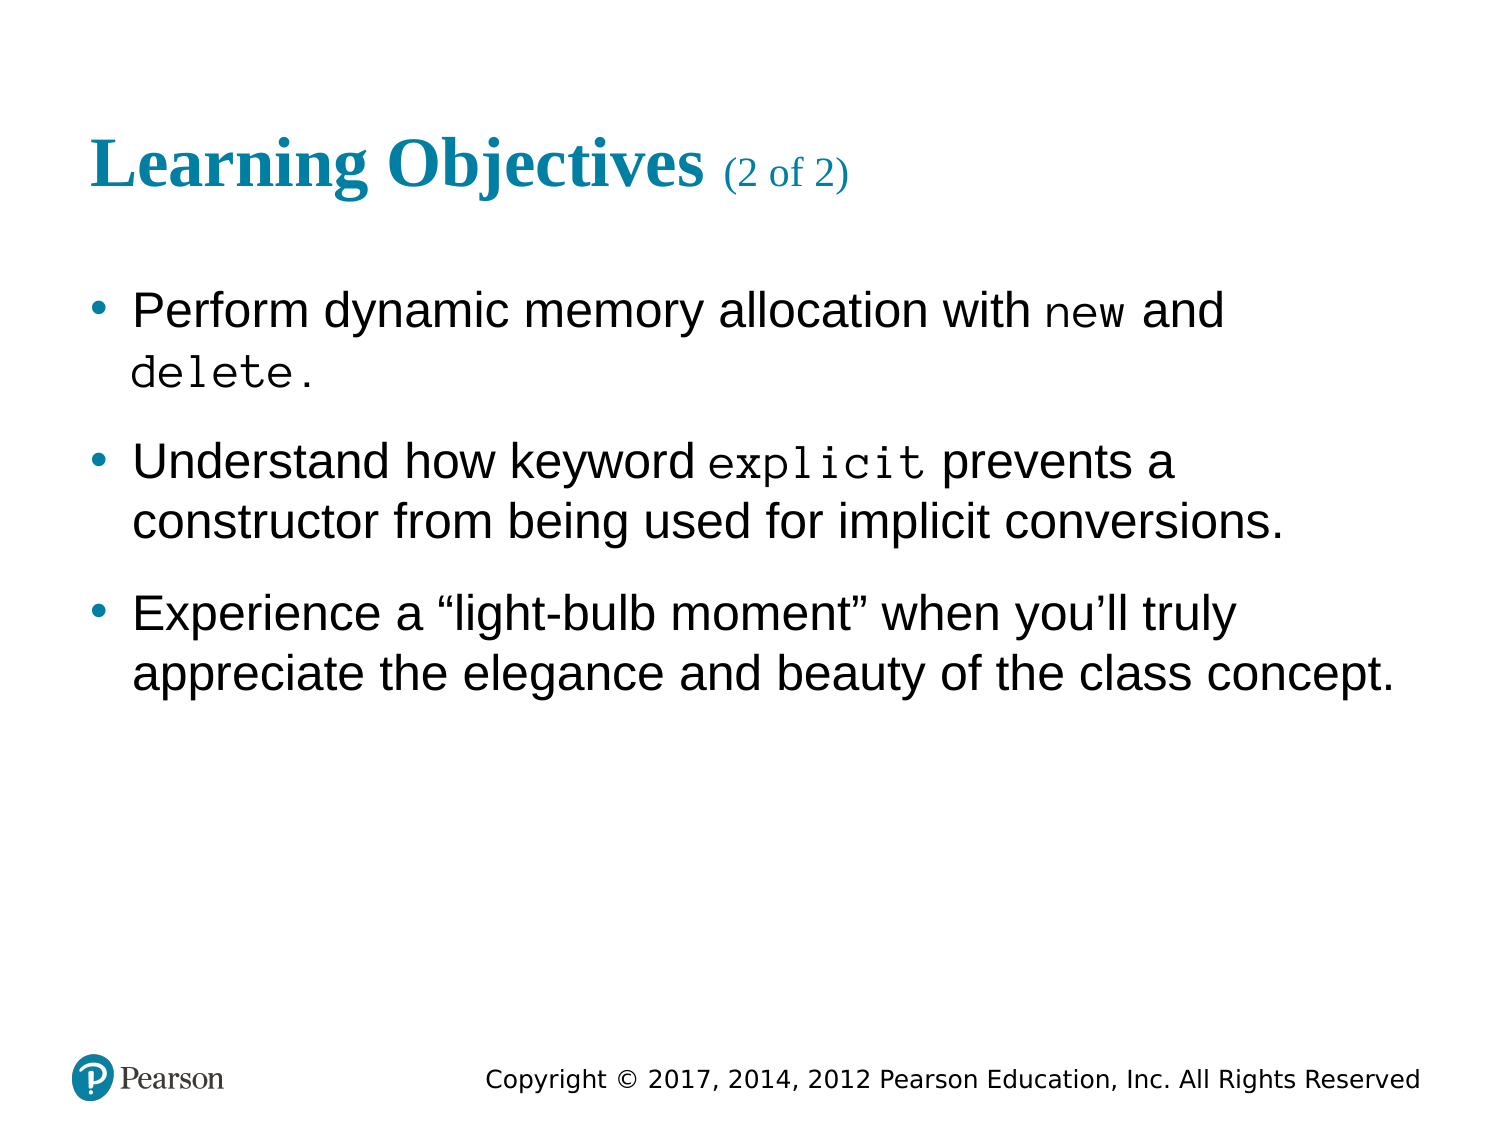

# Learning Objectives (2 of 2)
Perform dynamic memory allocation with new and delete.
Understand how keyword explicit prevents a constructor from being used for implicit conversions.
Experience a “light-bulb moment” when you’ll truly appreciate the elegance and beauty of the class concept.